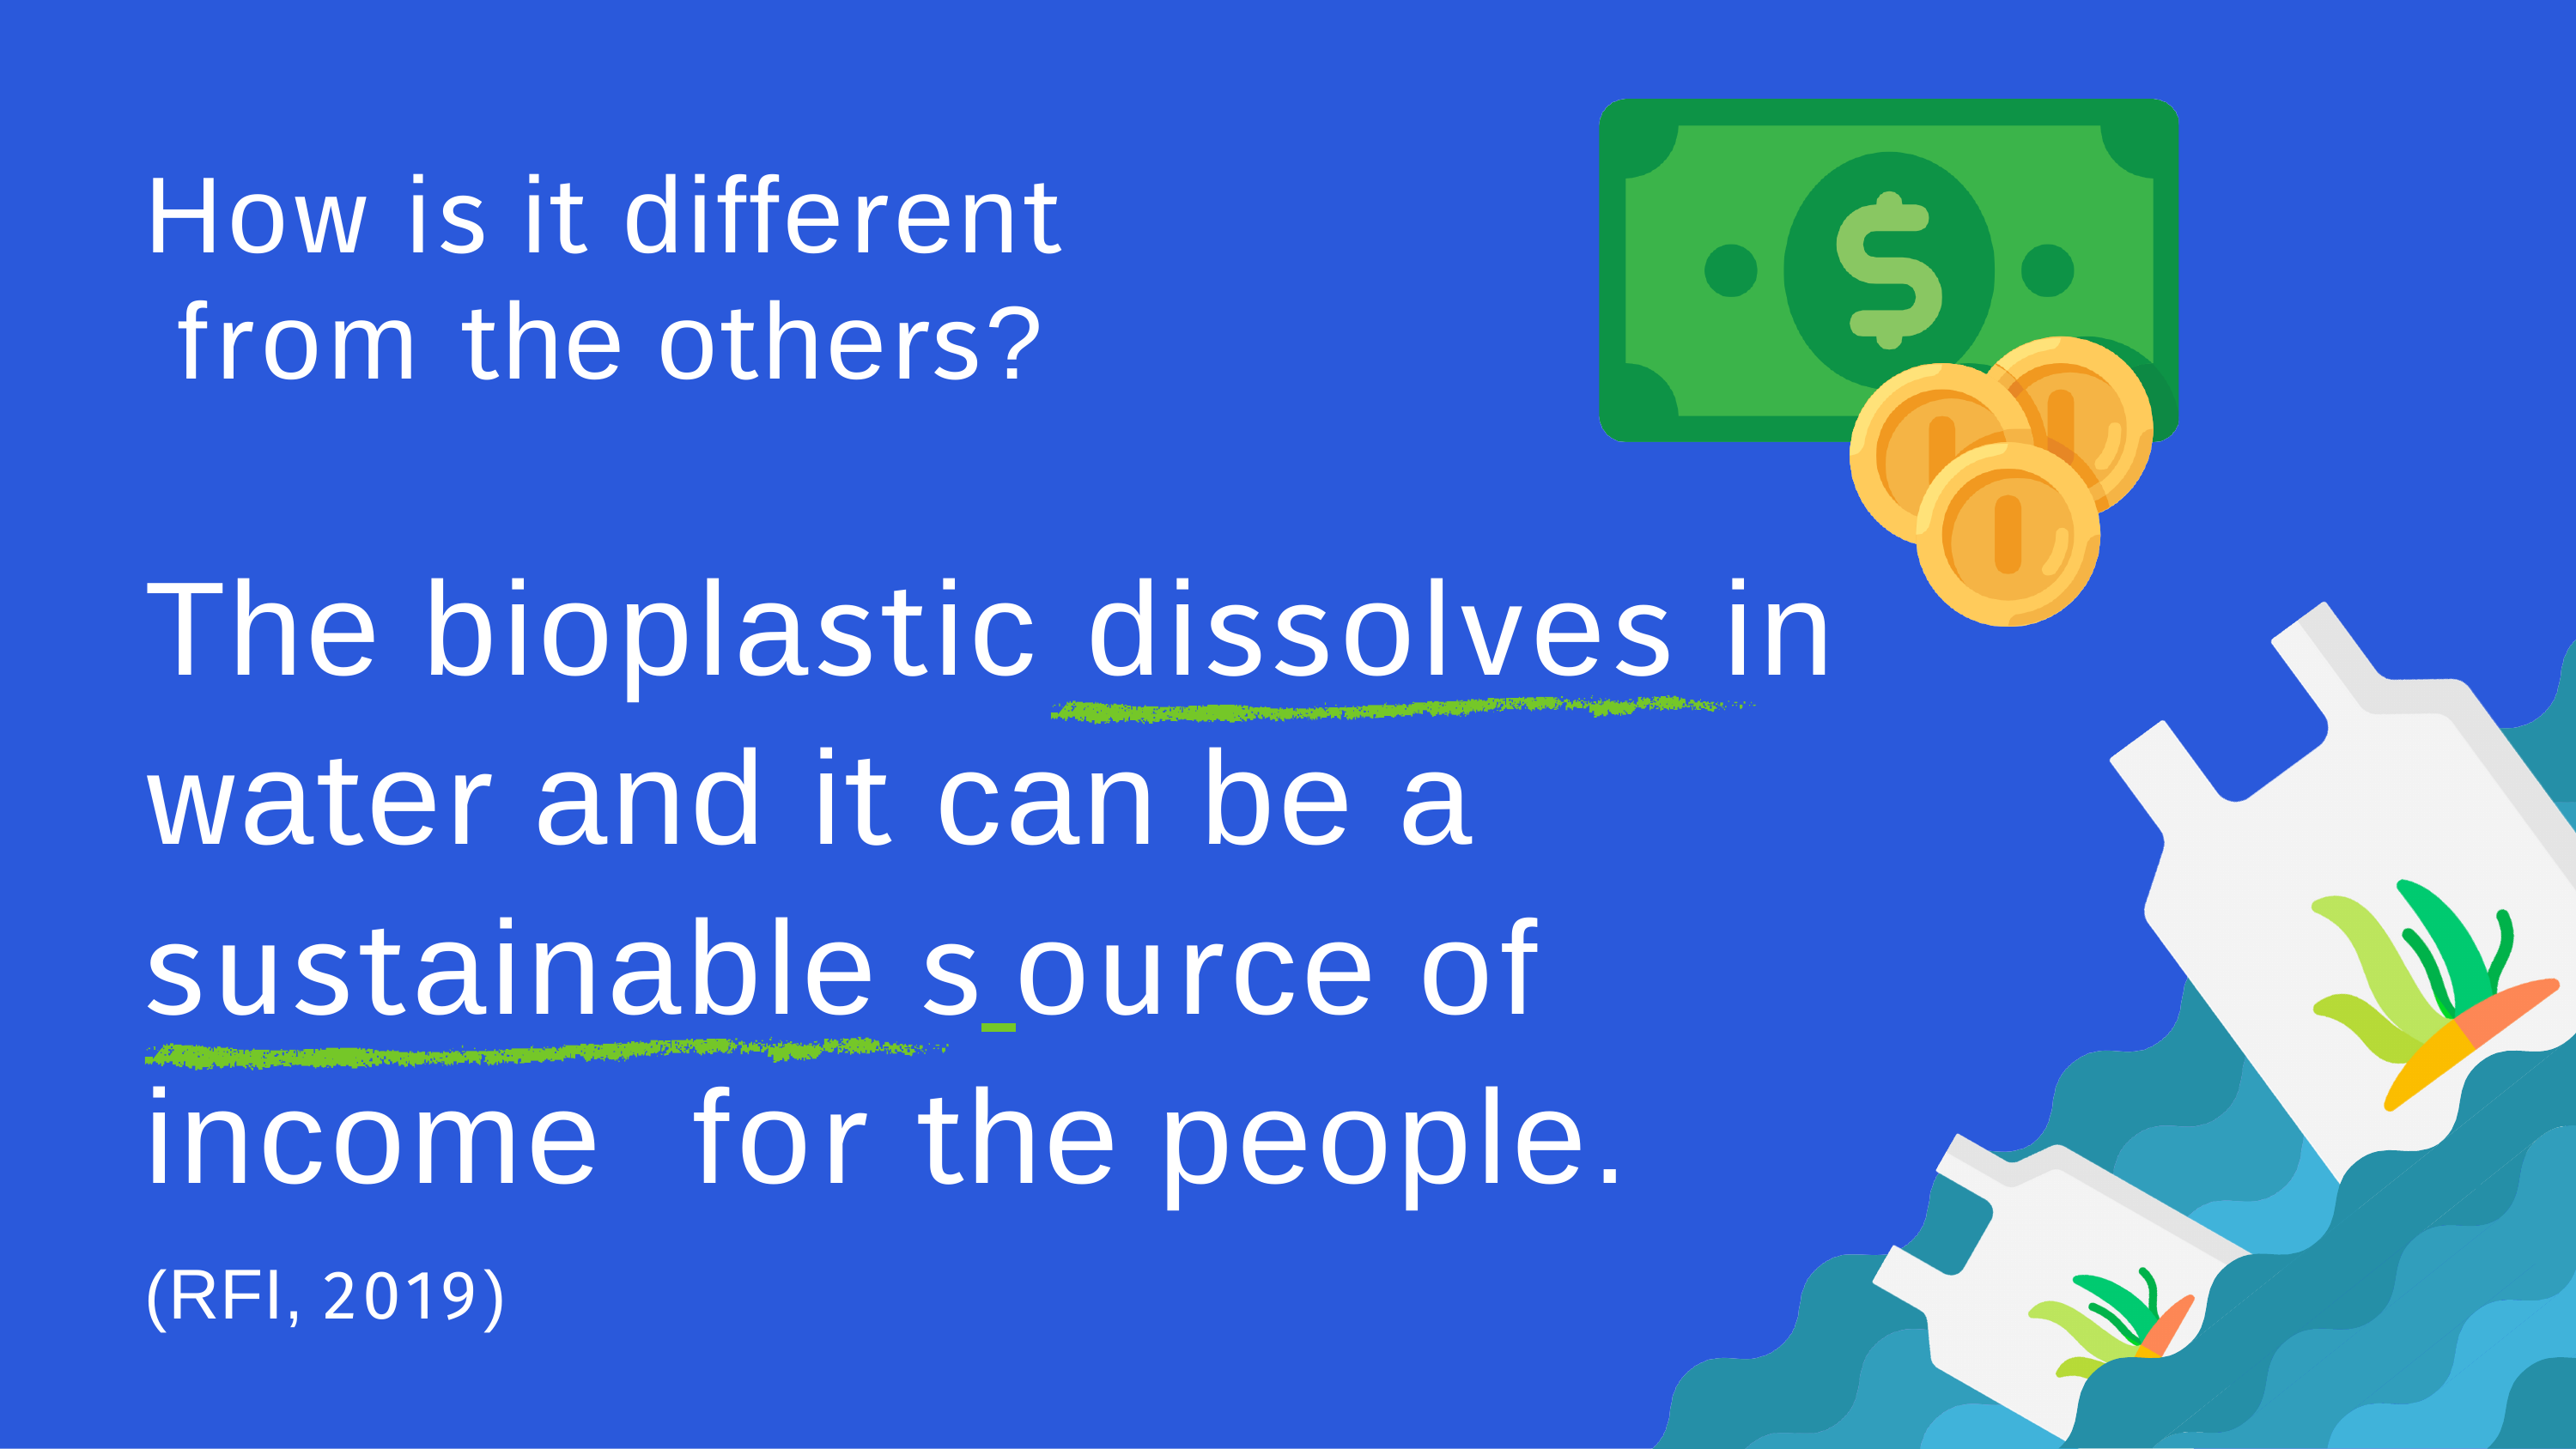

# How is it different  from the others?
The bioplastic dissolves in  water and it can be a  sustainable s ource of income  for the people.
(RFI, 2019)